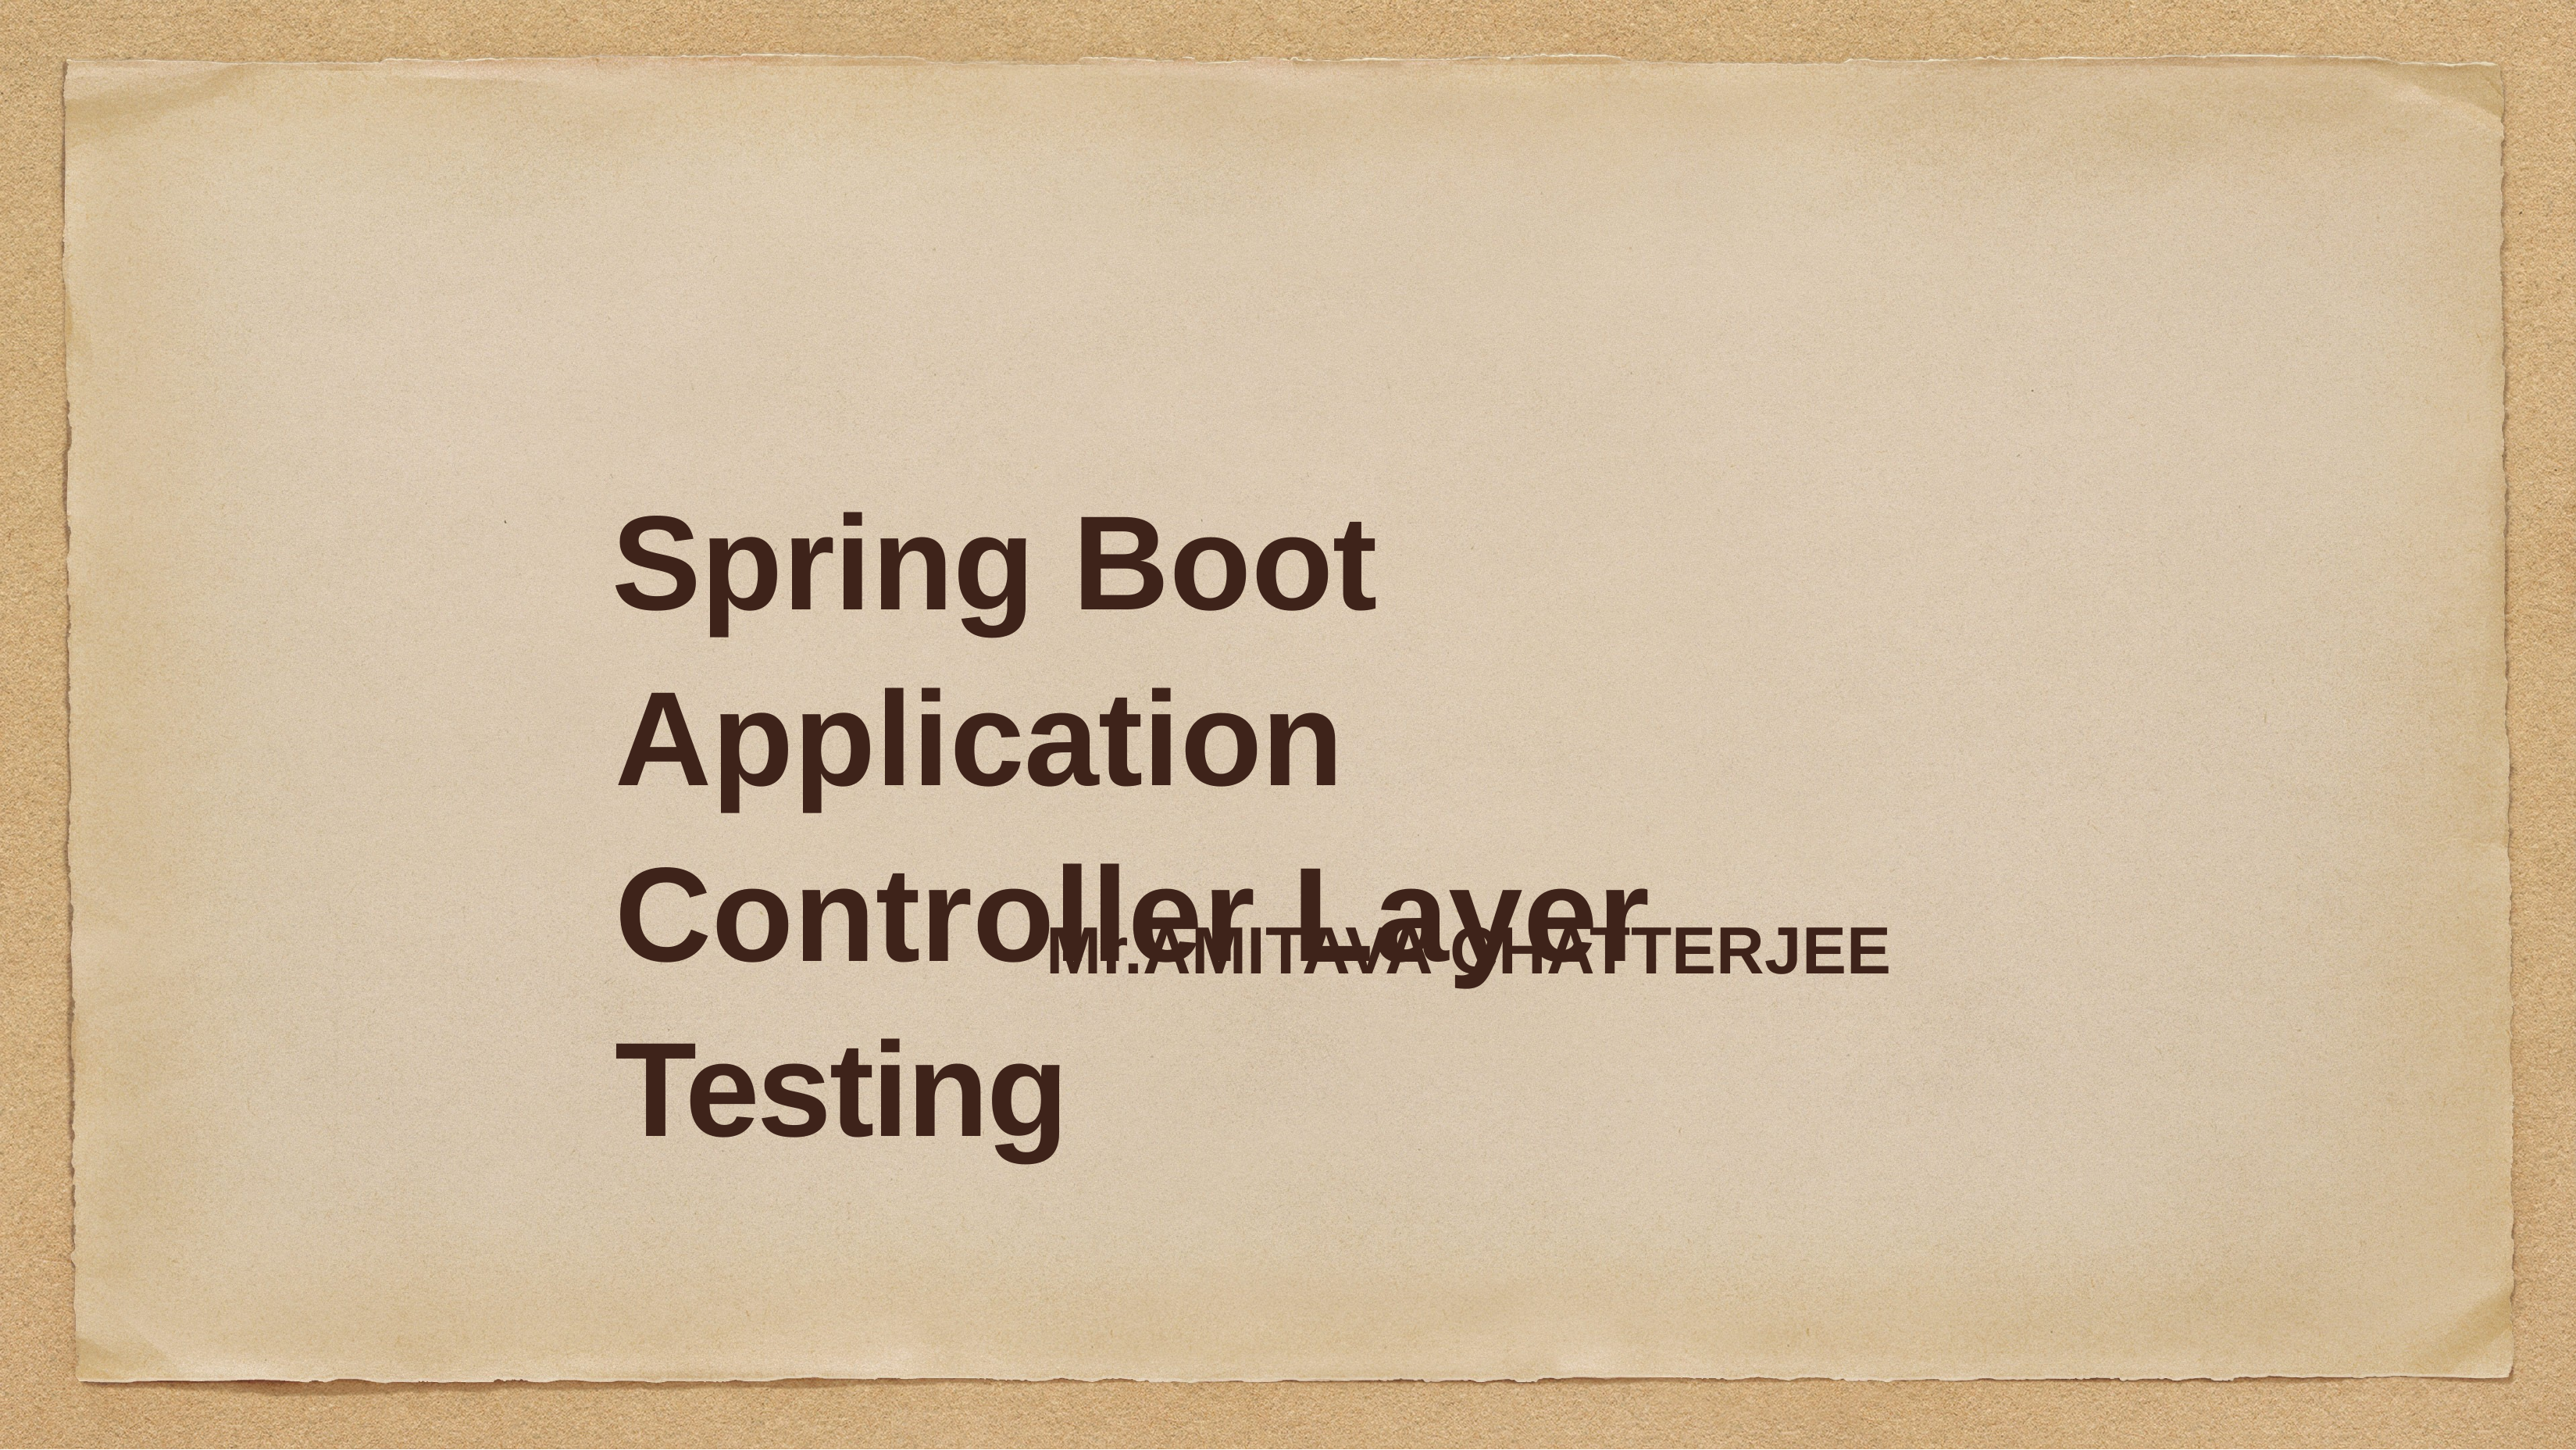

# Spring Boot Application  Controller Layer Testing
Mr.AMITAVA CHATTERJEE